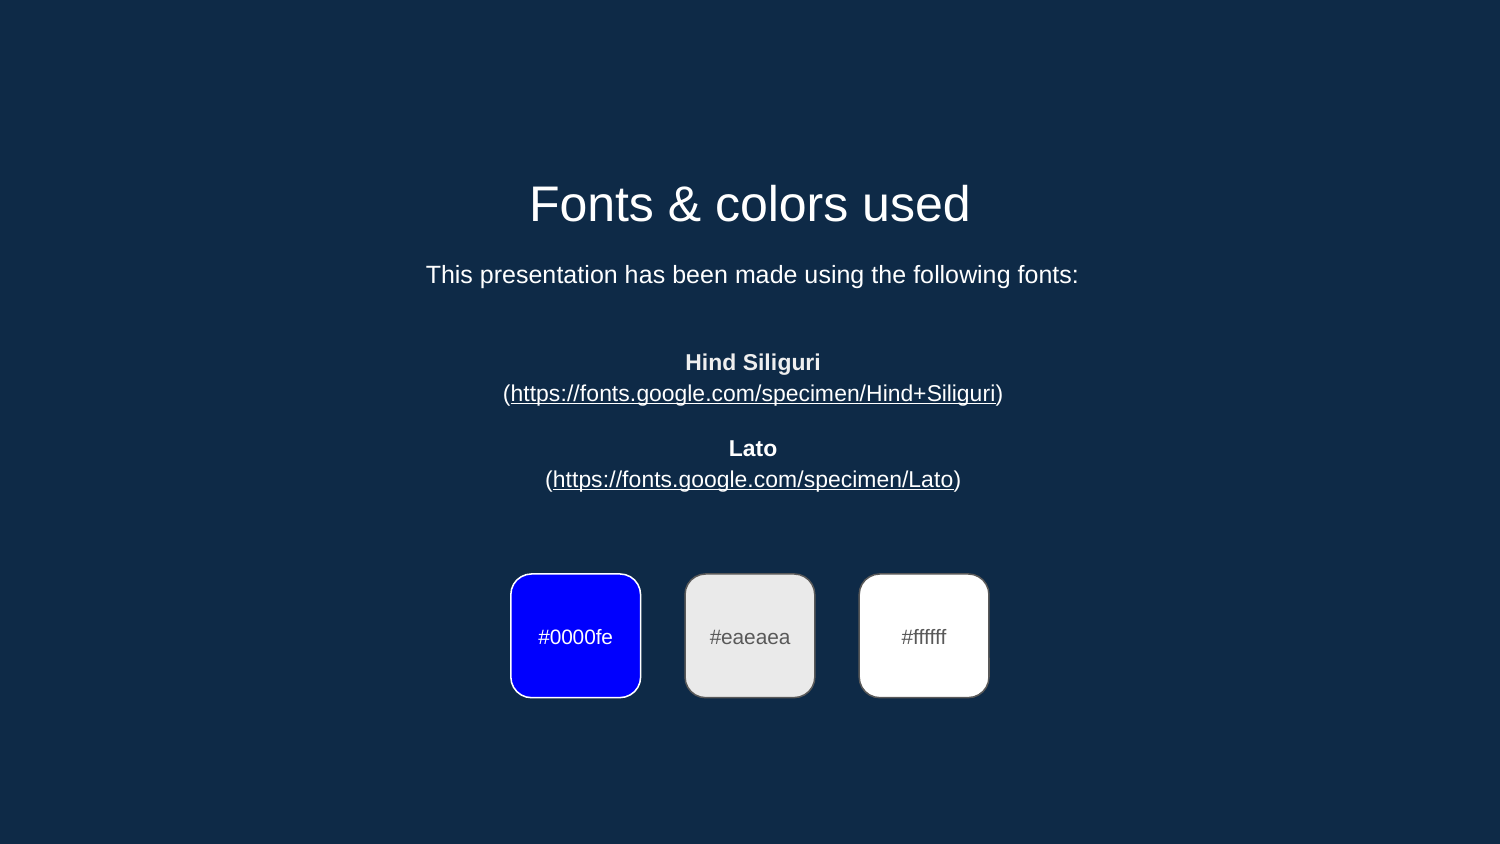

Fonts & colors used
This presentation has been made using the following fonts:

Hind Siliguri
(https://fonts.google.com/specimen/Hind+Siliguri)

Lato
(https://fonts.google.com/specimen/Lato)

#0000fe

#eaeaea

#ffffff